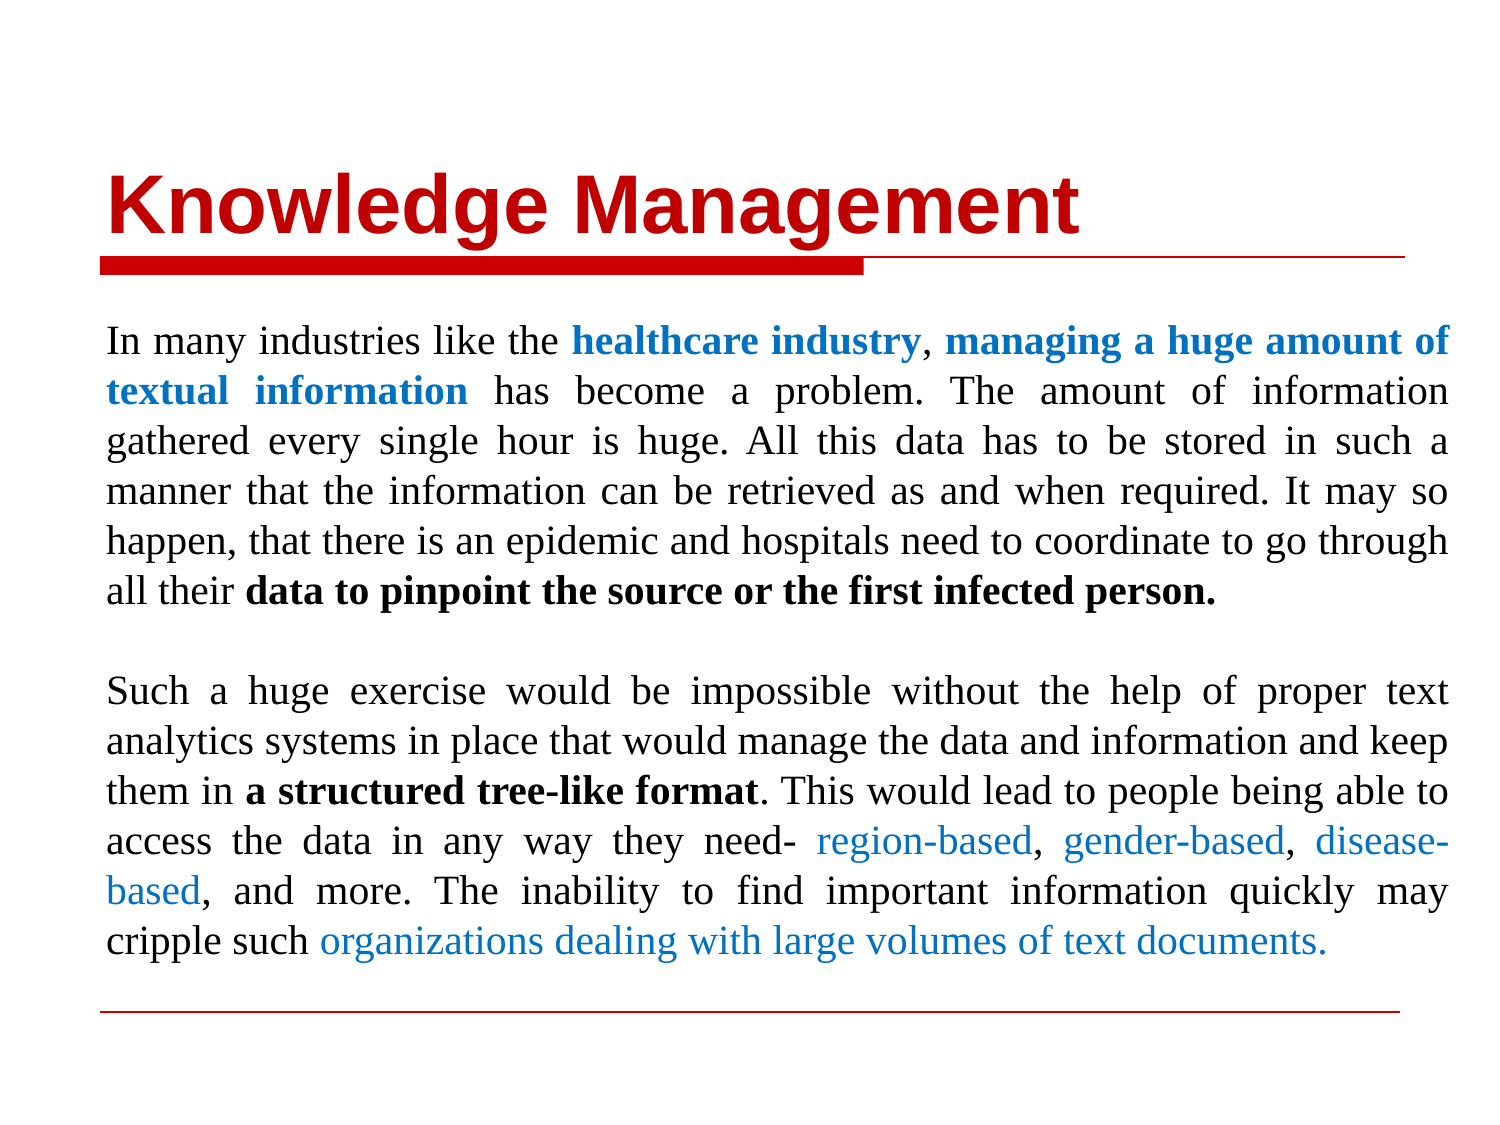

# Knowledge Management
In many industries like the healthcare industry, managing a huge amount of textual information has become a problem. The amount of information gathered every single hour is huge. All this data has to be stored in such a manner that the information can be retrieved as and when required. It may so happen, that there is an epidemic and hospitals need to coordinate to go through all their data to pinpoint the source or the first infected person.

Such a huge exercise would be impossible without the help of proper text analytics systems in place that would manage the data and information and keep them in a structured tree-like format. This would lead to people being able to access the data in any way they need- region-based, gender-based, disease-based, and more. The inability to find important information quickly may cripple such organizations dealing with large volumes of text documents.